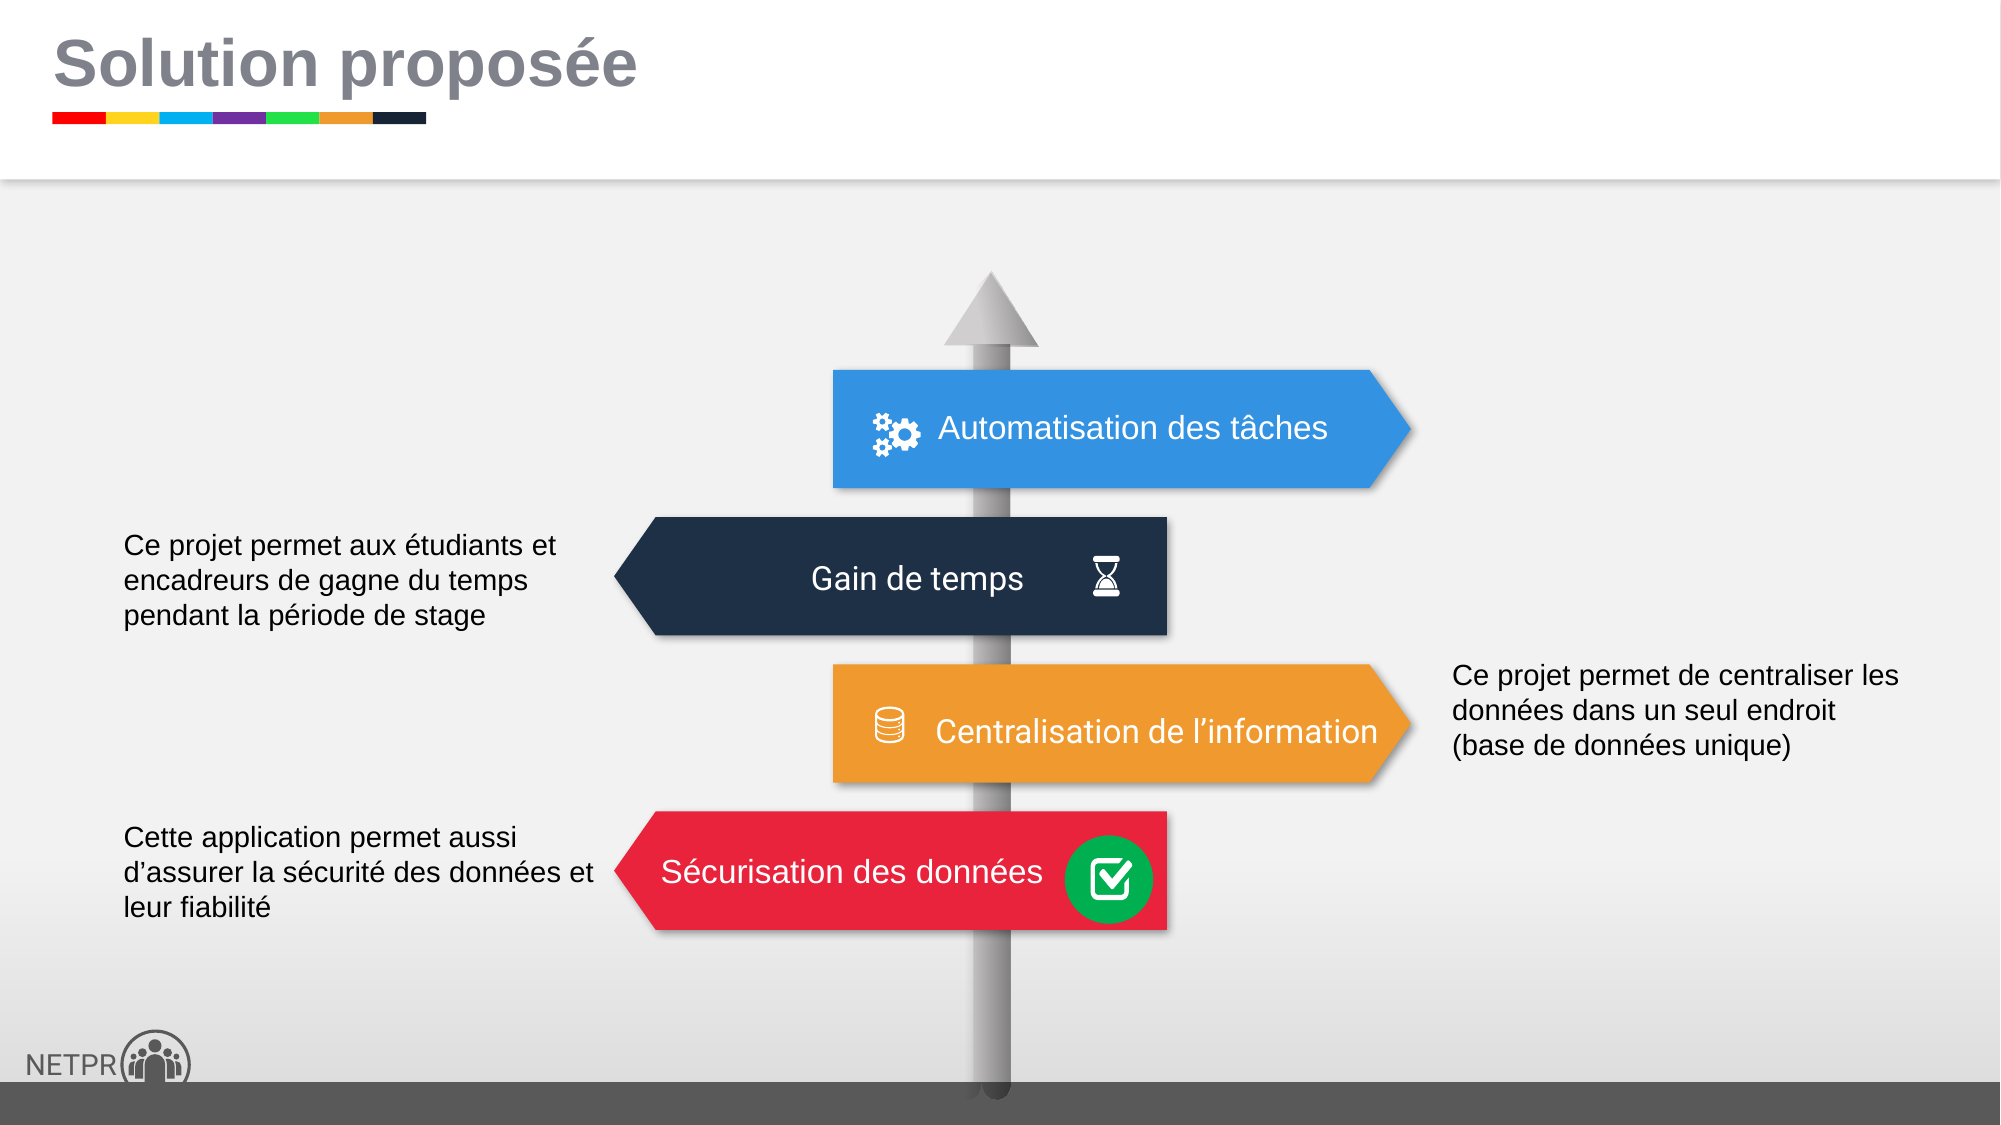

Solution proposée

Automatisation des tâches

Ce projet permet aux étudiants et encadreurs de gagne du temps pendant la période de stage

Gain de temps
Ce projet permet de centraliser les données dans un seul endroit (base de données unique)

Centralisation de l’information

Cette application permet aussi d’assurer la sécurité des données et leur fiabilité

Sécurisation des données